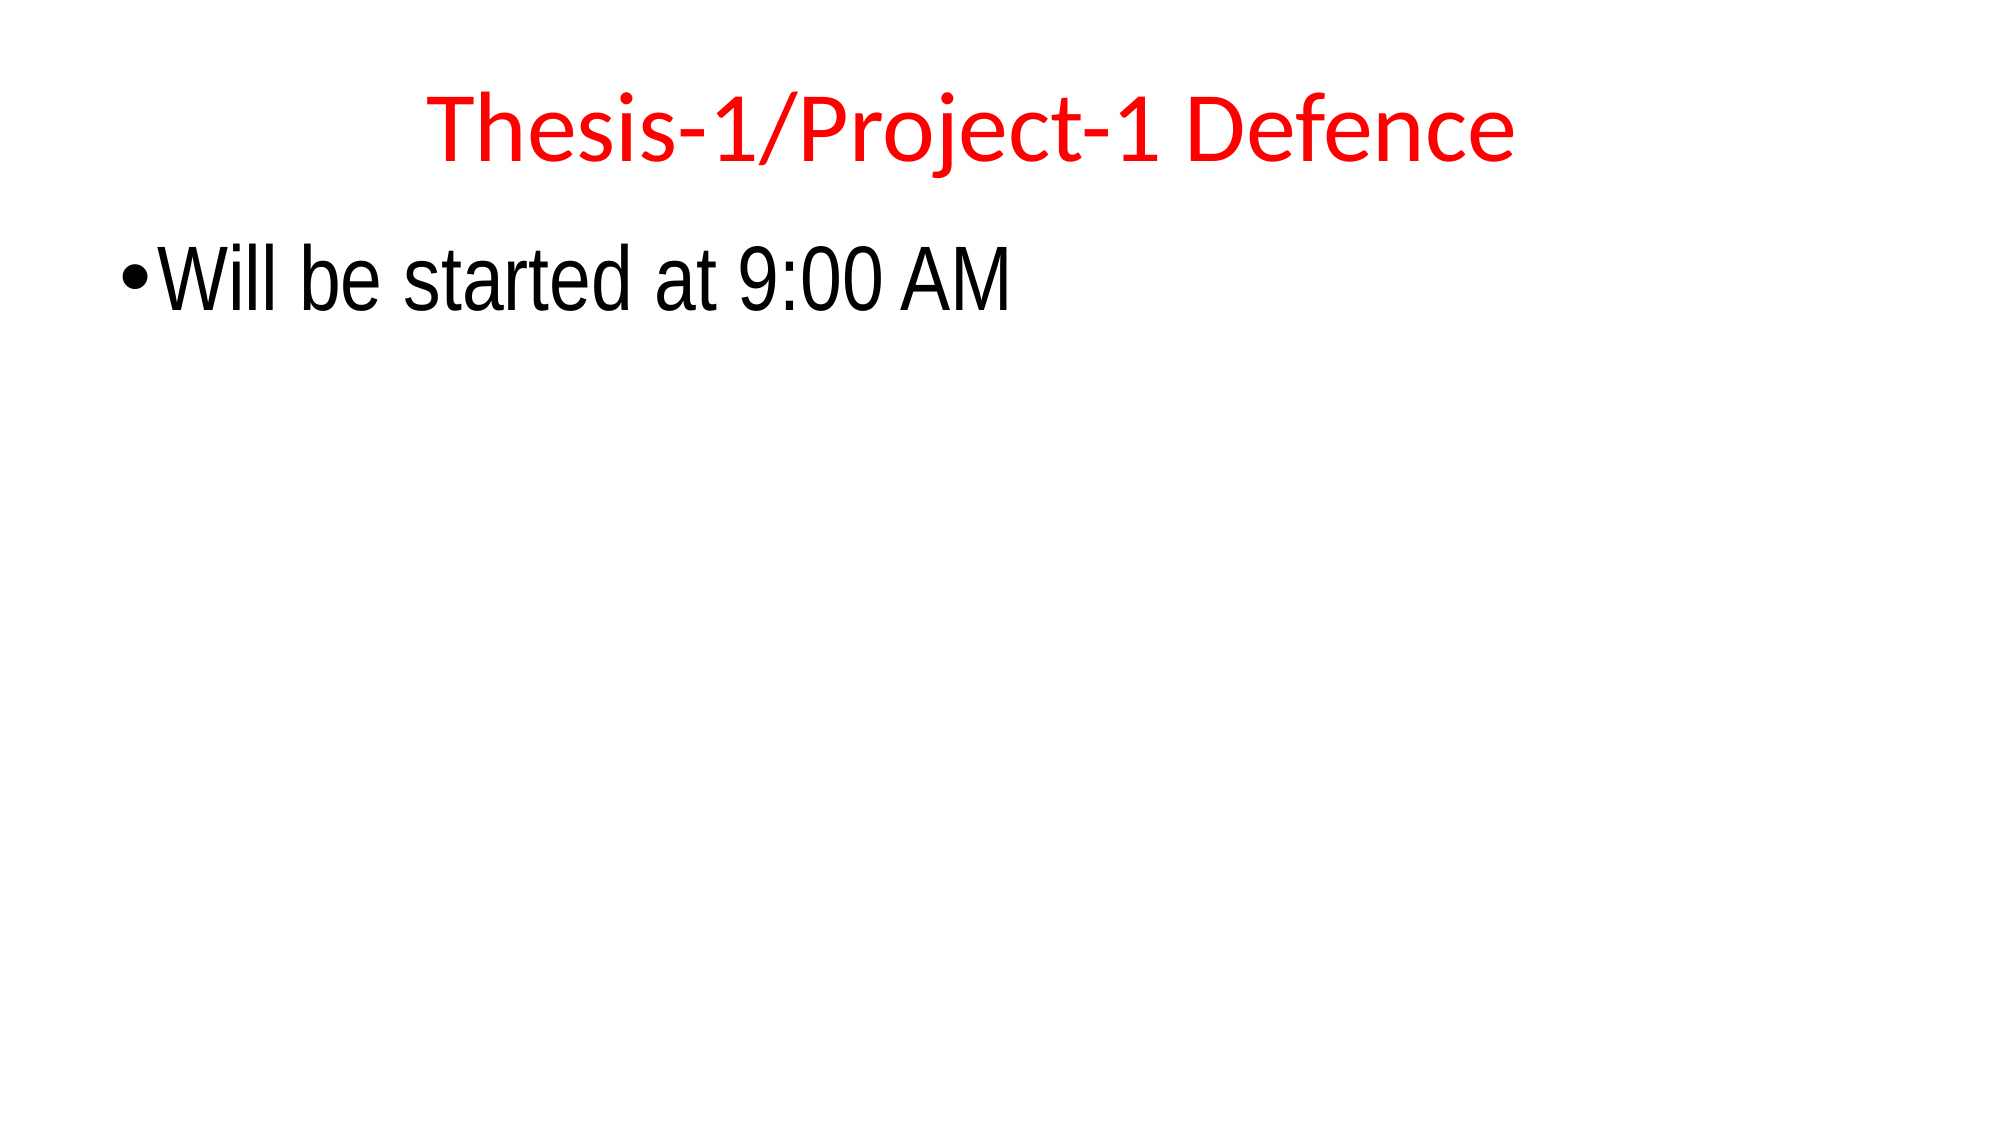

# Thesis-1/Project-1 Defence
Will be started at 9:00 AM